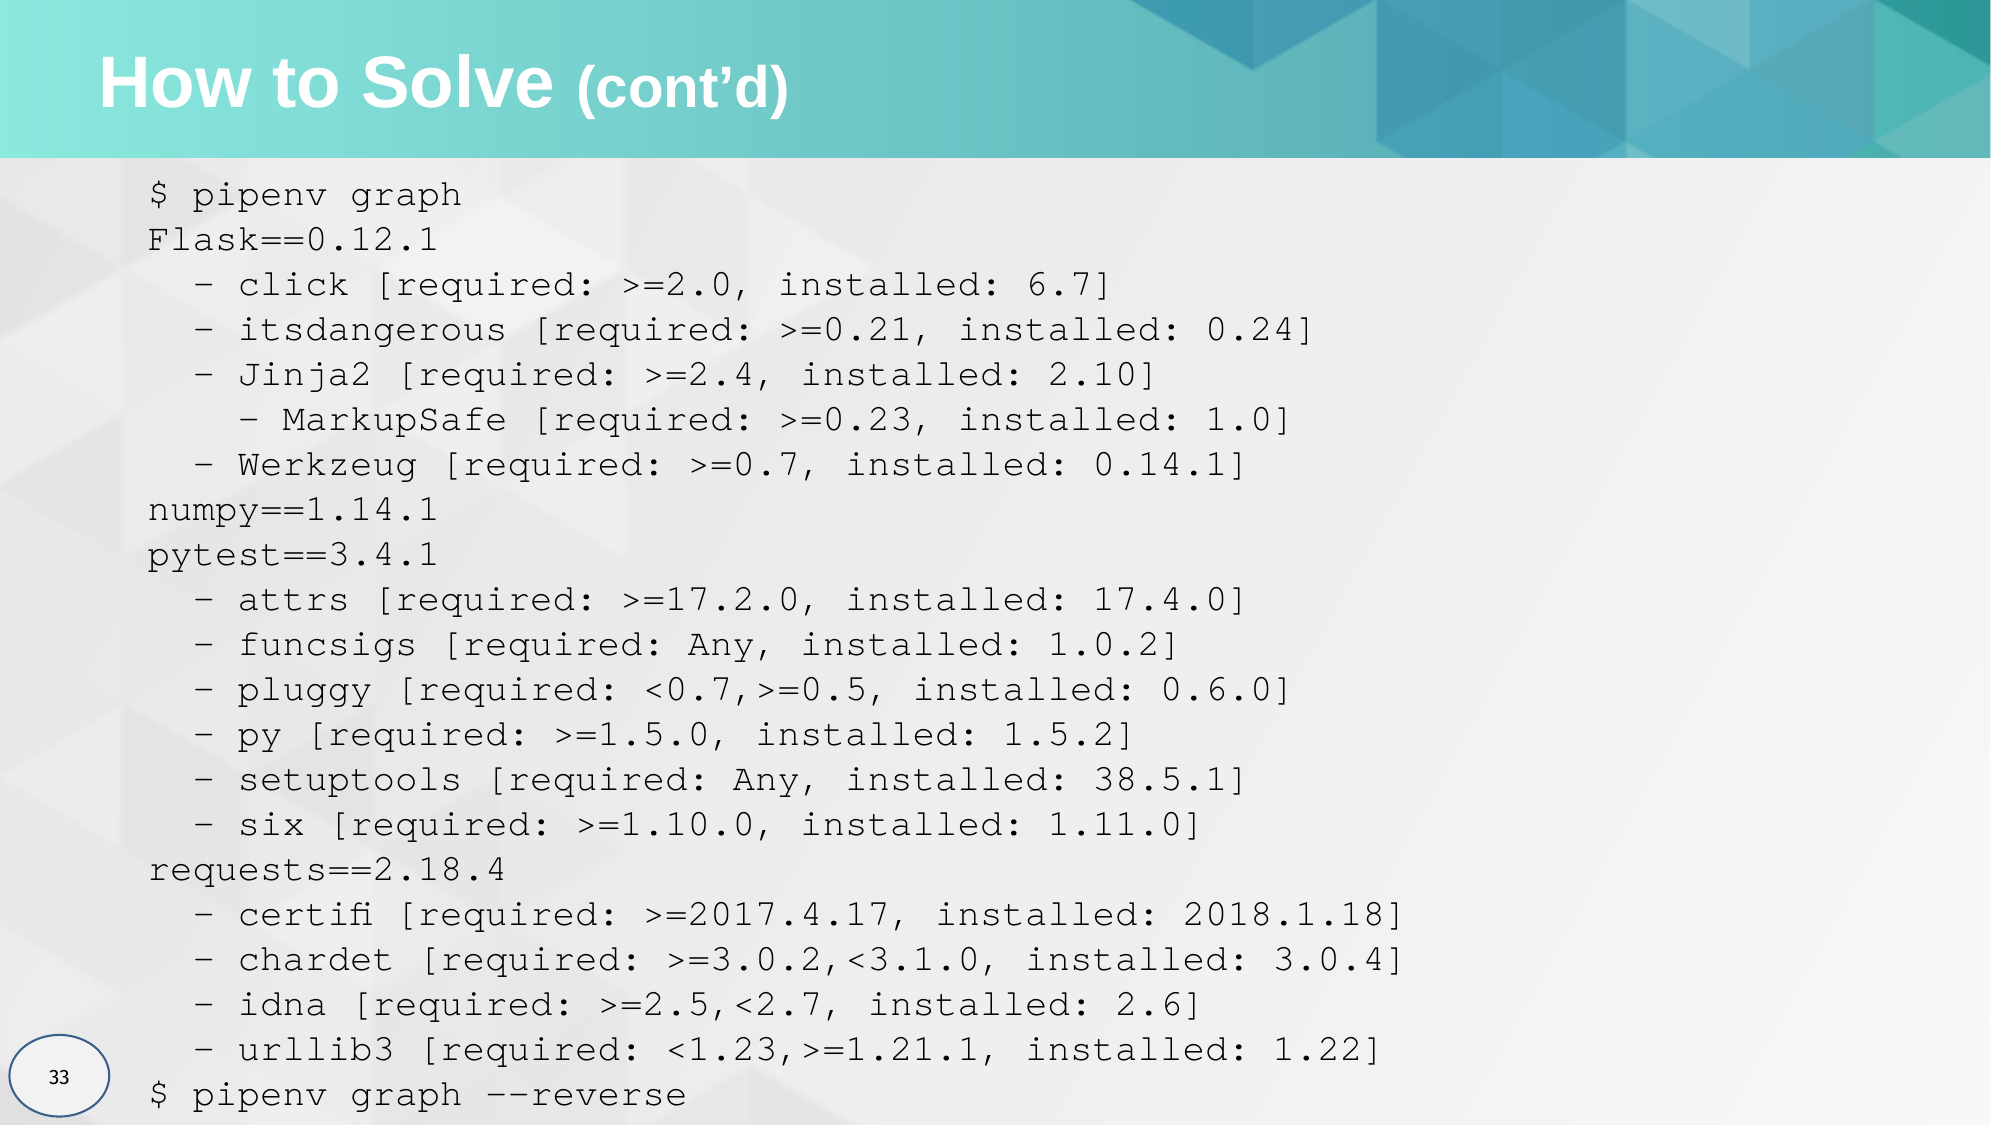

# How to Solve (cont’d)
$ pipenv graph
Flask==0.12.1
  - click [required: >=2.0, installed: 6.7]
  - itsdangerous [required: >=0.21, installed: 0.24]
  - Jinja2 [required: >=2.4, installed: 2.10]
    - MarkupSafe [required: >=0.23, installed: 1.0]
  - Werkzeug [required: >=0.7, installed: 0.14.1]
numpy==1.14.1
pytest==3.4.1
  - attrs [required: >=17.2.0, installed: 17.4.0]
  - funcsigs [required: Any, installed: 1.0.2]
  - pluggy [required: <0.7,>=0.5, installed: 0.6.0]
  - py [required: >=1.5.0, installed: 1.5.2]
  - setuptools [required: Any, installed: 38.5.1]
  - six [required: >=1.10.0, installed: 1.11.0]
requests==2.18.4
  - certifi [required: >=2017.4.17, installed: 2018.1.18]
  - chardet [required: >=3.0.2,<3.1.0, installed: 3.0.4]
  - idna [required: >=2.5,<2.7, installed: 2.6]
  - urllib3 [required: <1.23,>=1.21.1, installed: 1.22]
$ pipenv graph --reverse